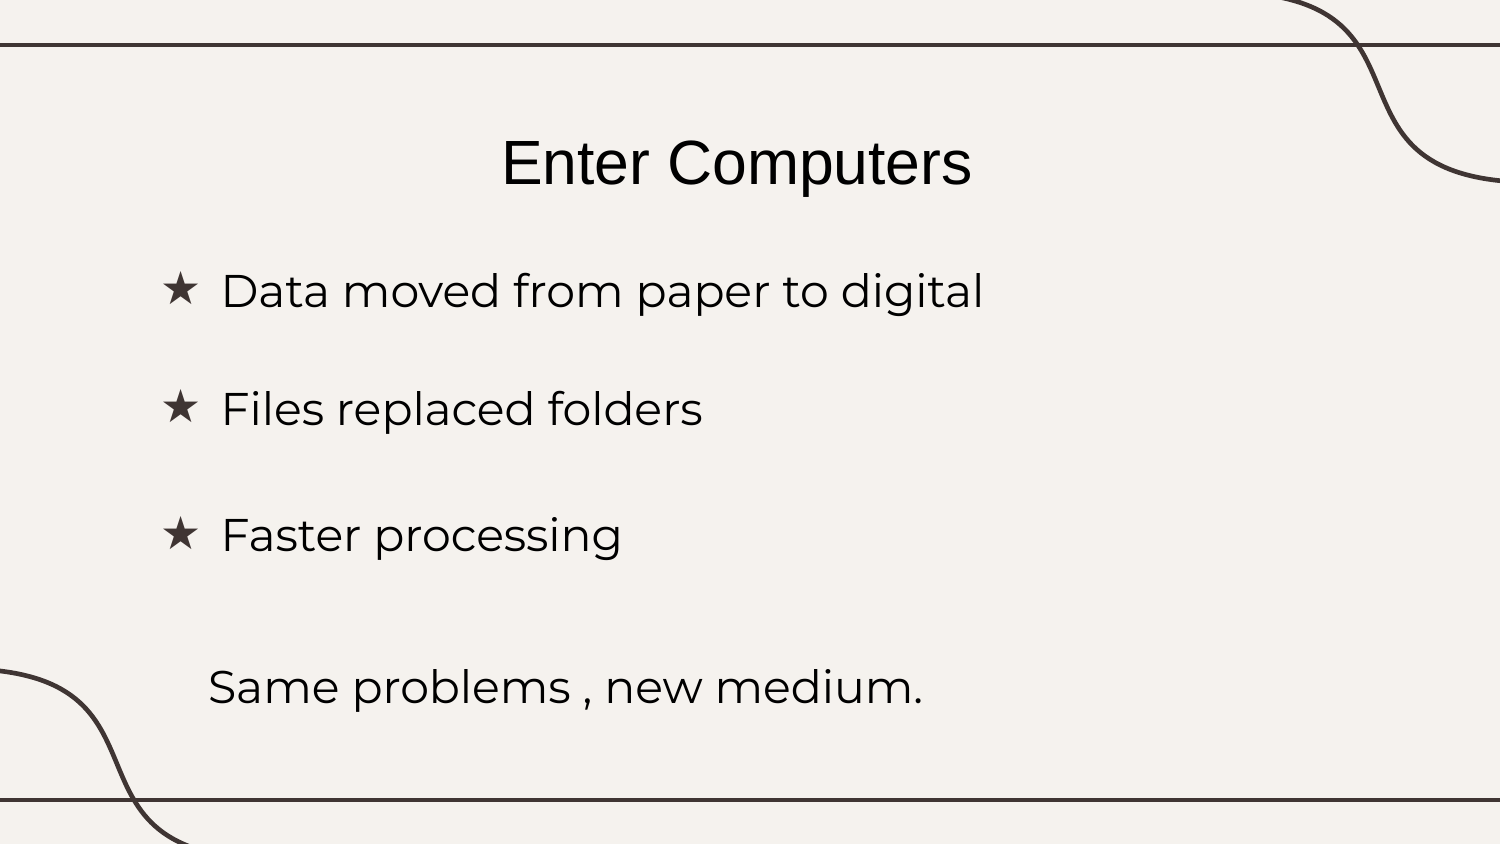

# Enter Computers
Data moved from paper to digital
Files replaced folders
Faster processing
Same problems , new medium.